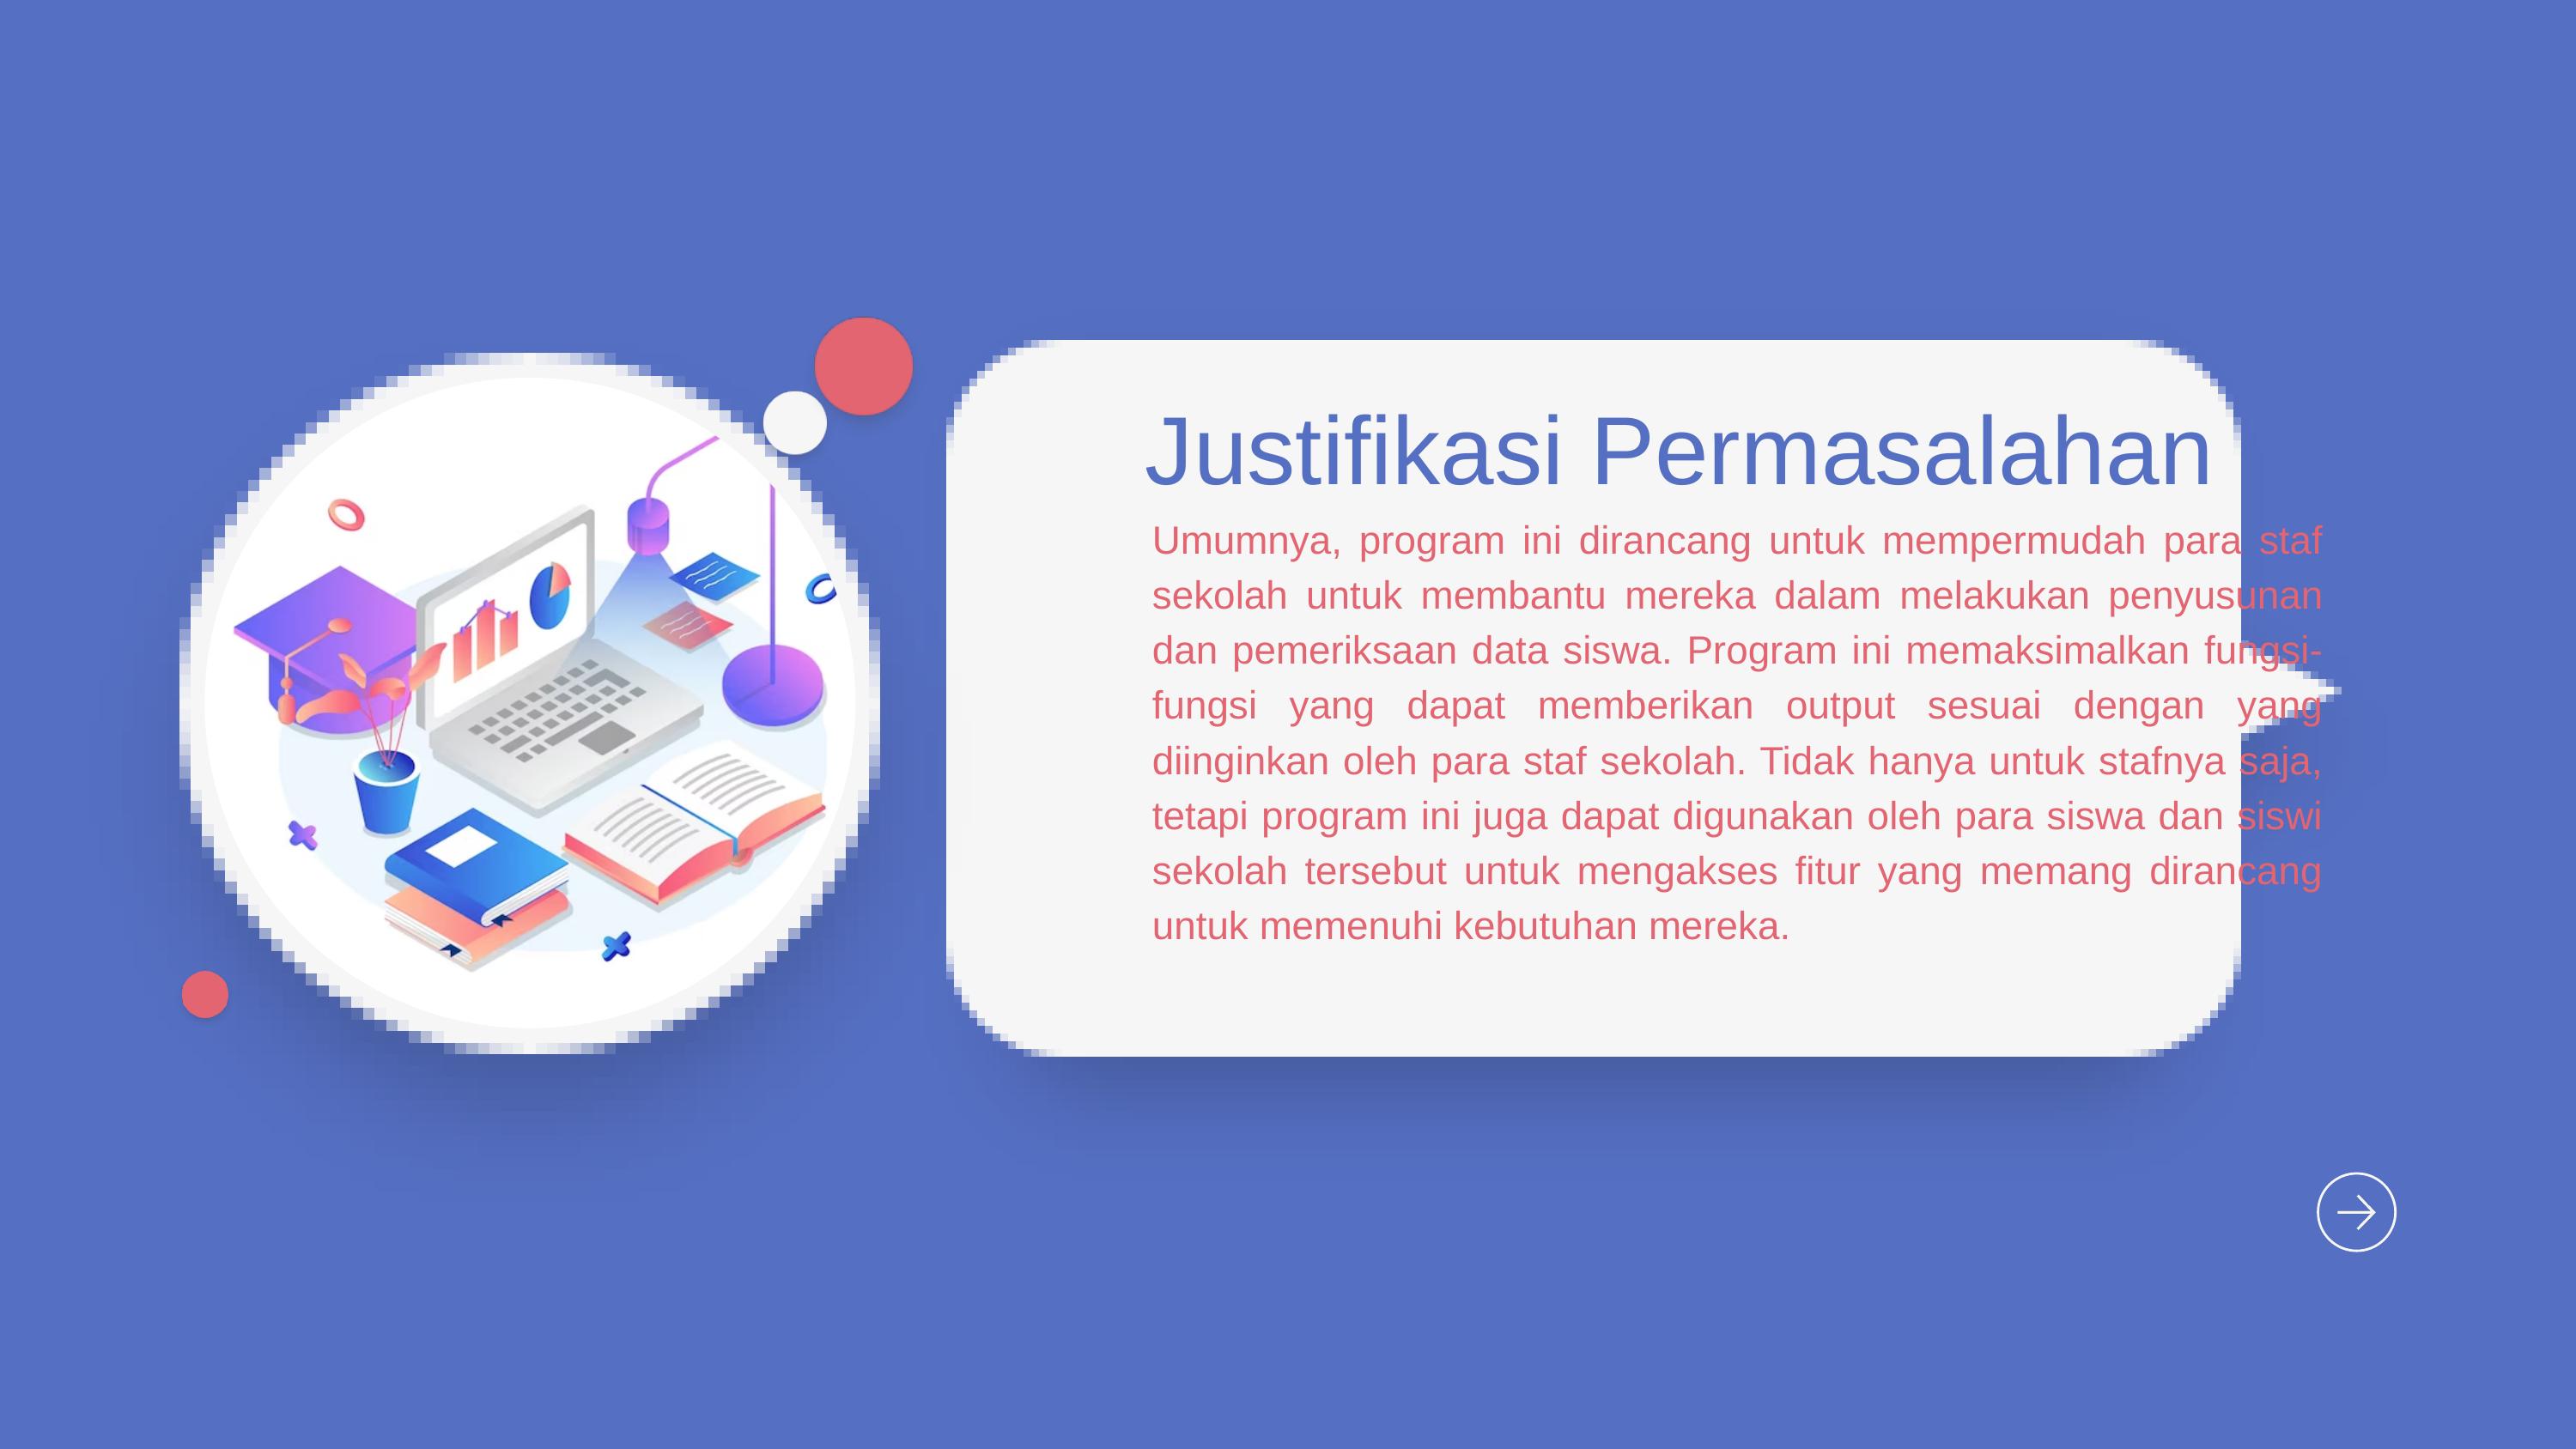

Justifikasi Permasalahan

Umumnya, program ini dirancang untuk mempermudah para staf sekolah untuk membantu mereka dalam melakukan penyusunan dan pemeriksaan data siswa. Program ini memaksimalkan fungsi-fungsi yang dapat memberikan output sesuai dengan yang diinginkan oleh para staf sekolah. Tidak hanya untuk stafnya saja, tetapi program ini juga dapat digunakan oleh para siswa dan siswi sekolah tersebut untuk mengakses fitur yang memang dirancang untuk memenuhi kebutuhan mereka.